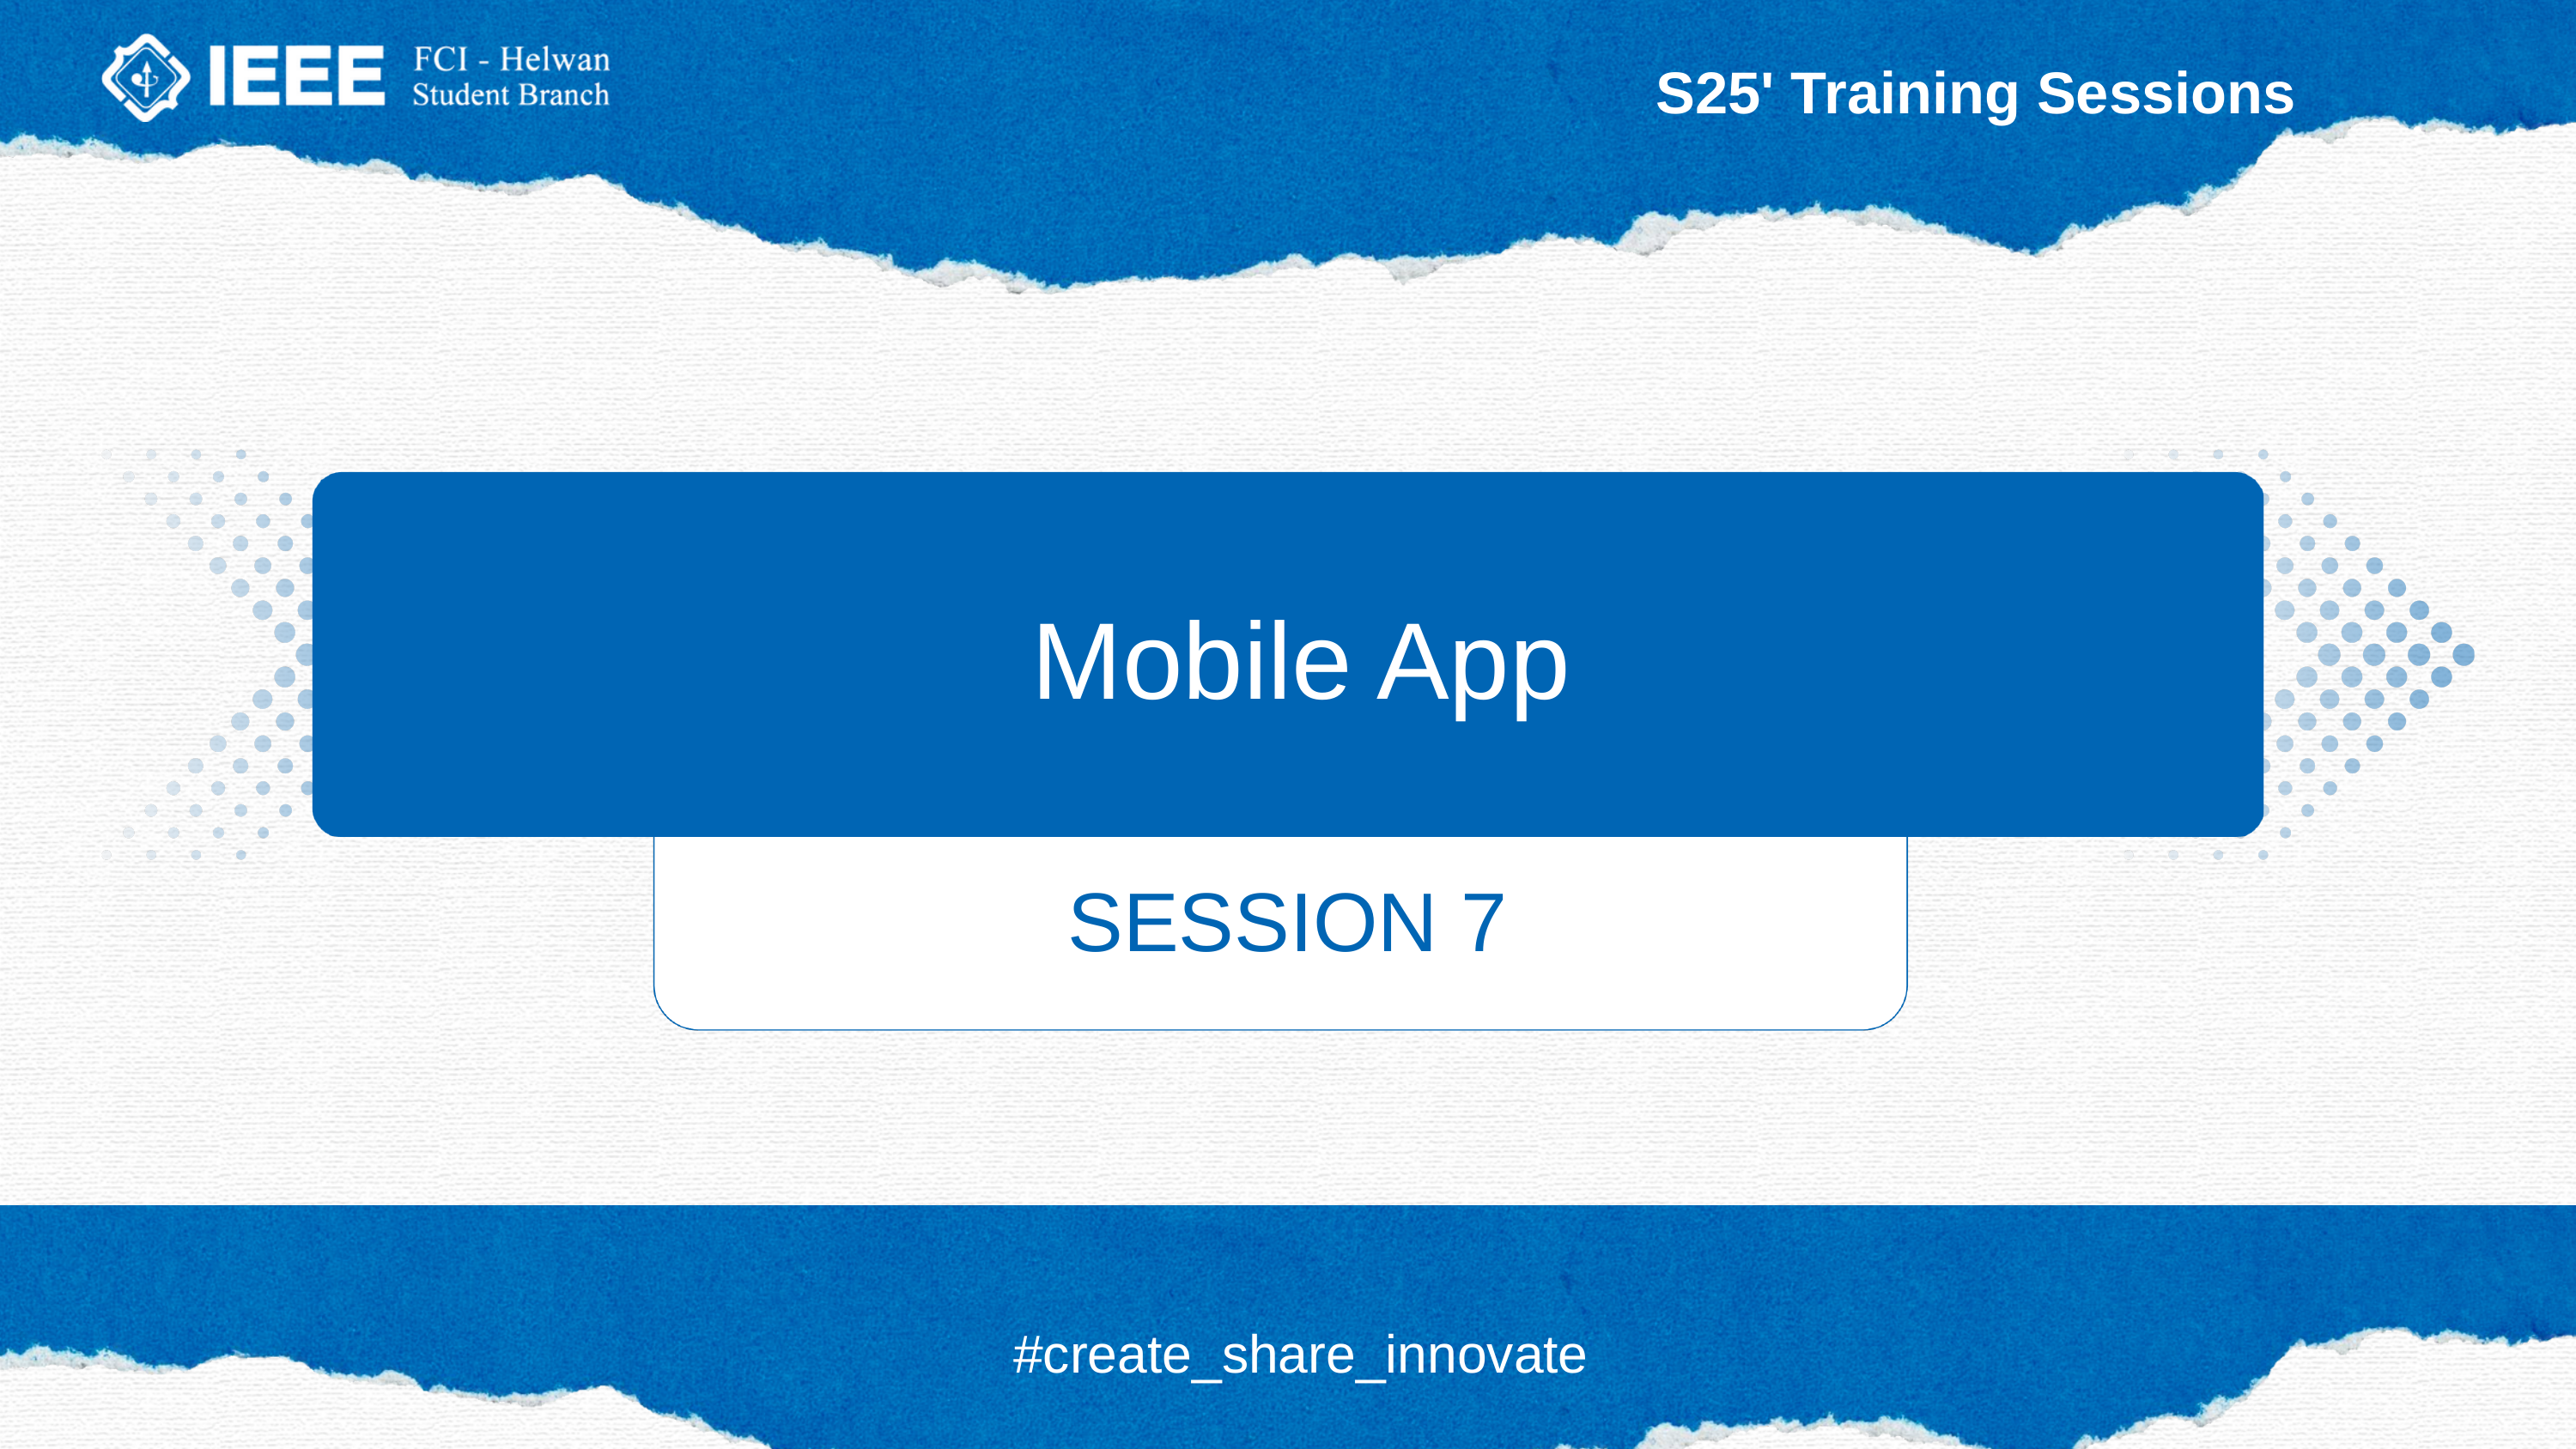

S25' Training Sessions

Mobile App

SESSION 7

#create_share_innovate